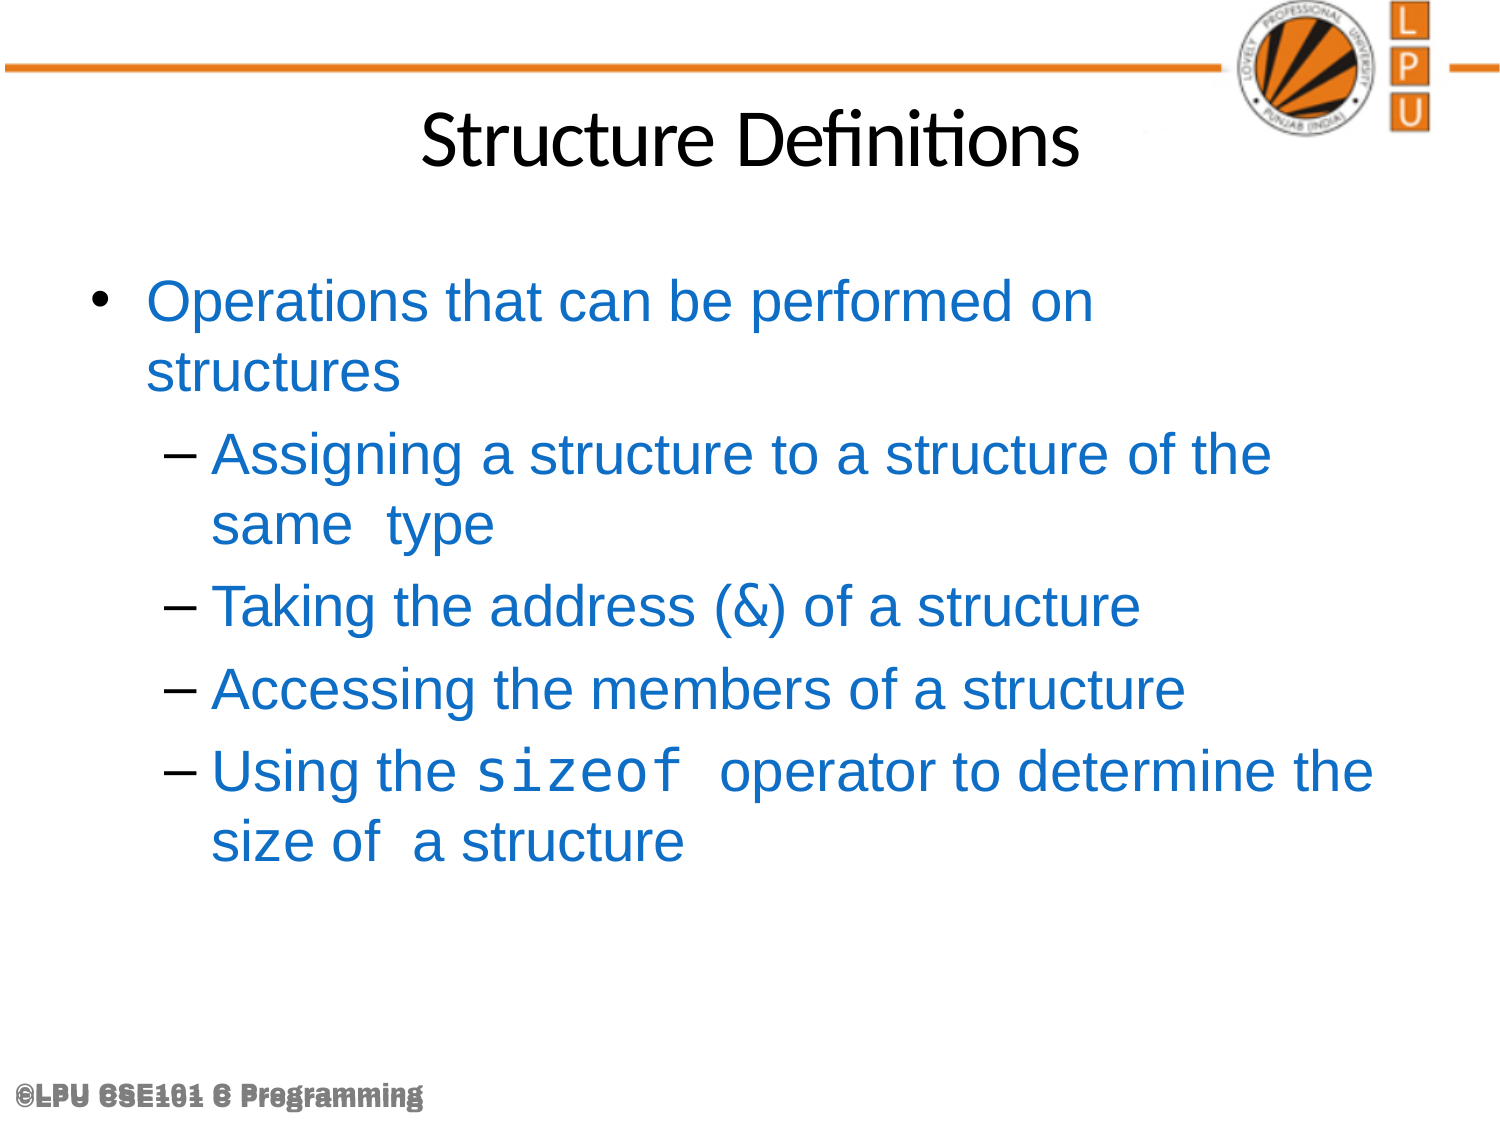

# Structure Definitions
Operations that can be performed on  structures
Assigning a structure to a structure of the same  type
Taking the address (&) of a structure
Accessing the members of a structure
Using the sizeof operator to determine the size of  a structure
©LPU CSE101 C Programming